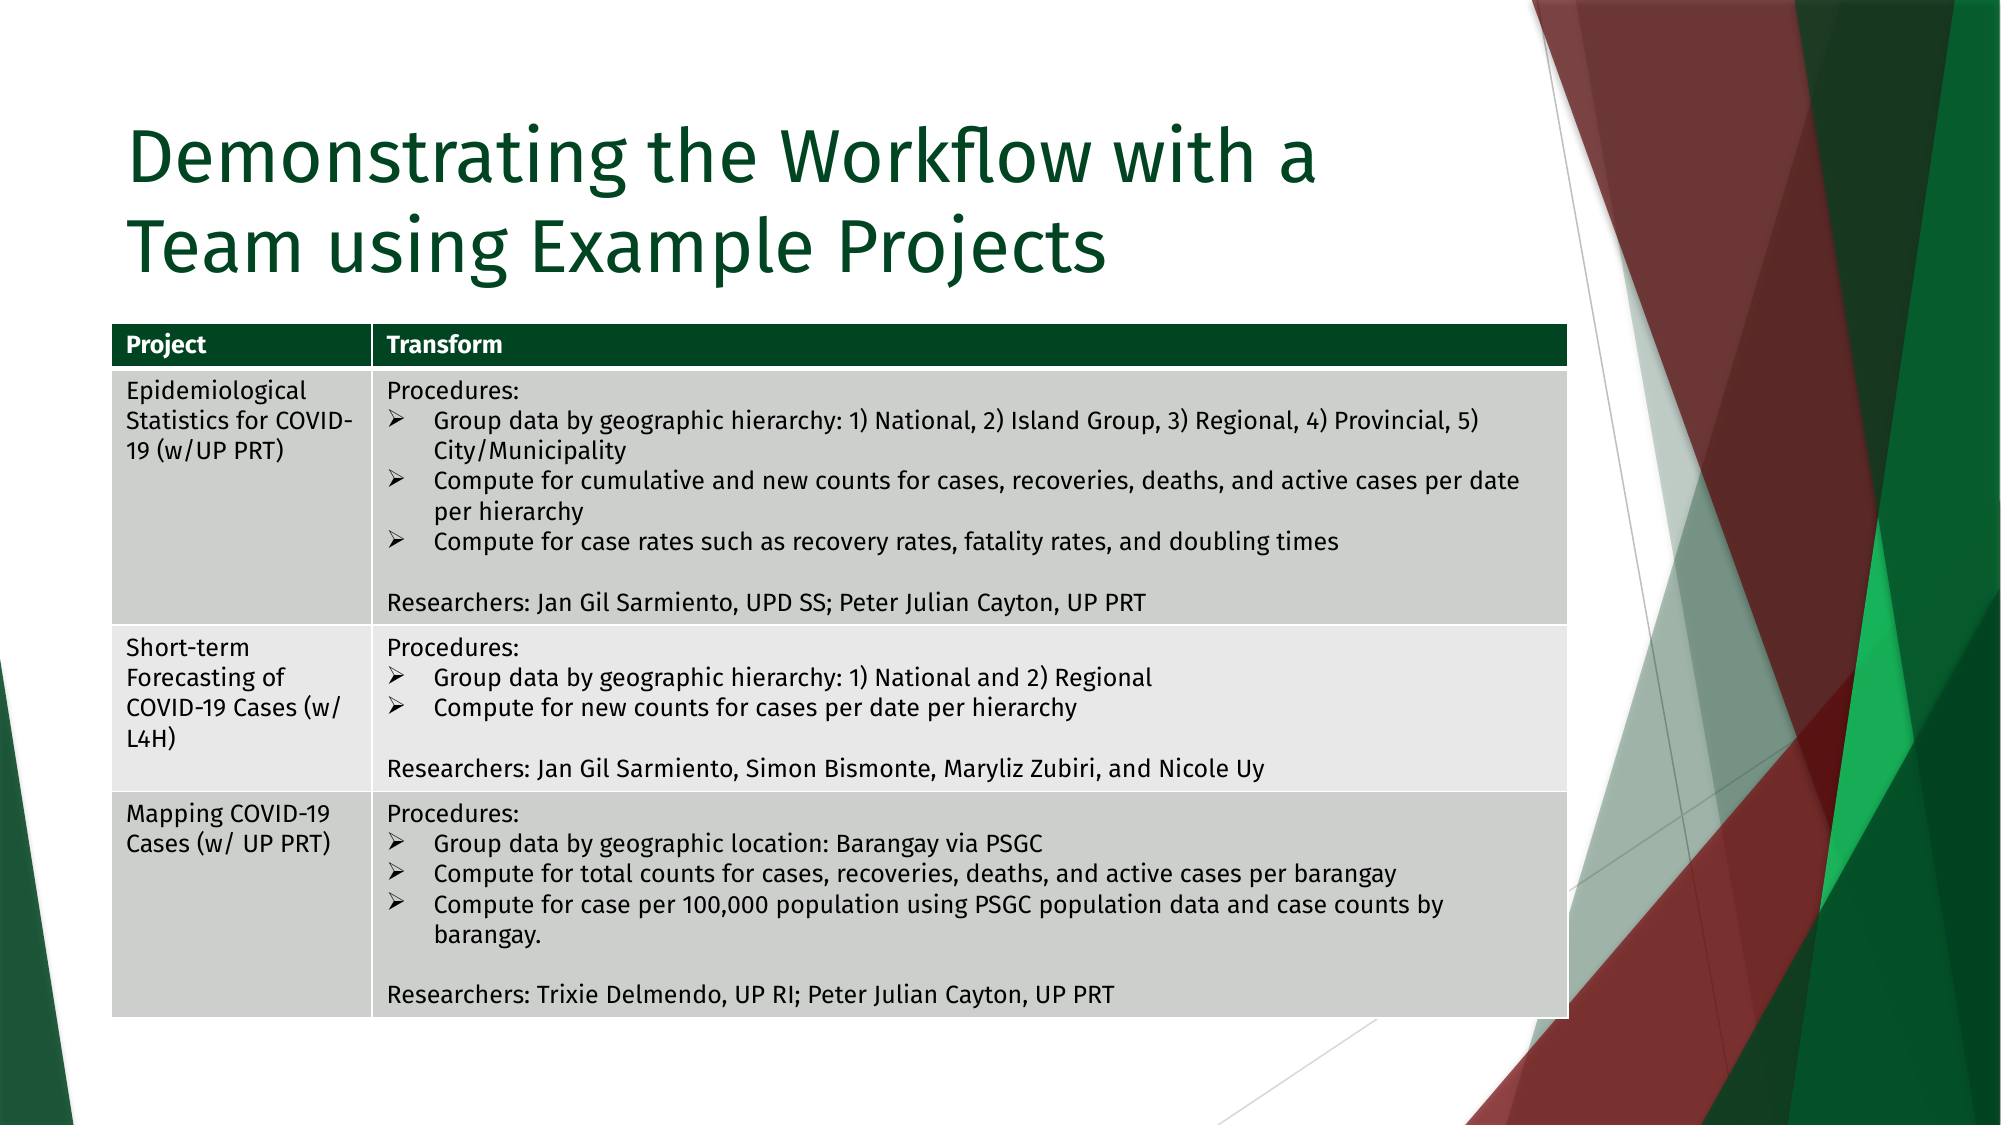

# Demonstrating the Workflow with a Team using Example Projects
| Project | Transform |
| --- | --- |
| Epidemiological Statistics for COVID-19 (w/UP PRT) | Procedures: Group data by geographic hierarchy: 1) National, 2) Island Group, 3) Regional, 4) Provincial, 5) City/Municipality Compute for cumulative and new counts for cases, recoveries, deaths, and active cases per date per hierarchy Compute for case rates such as recovery rates, fatality rates, and doubling times Researchers: Jan Gil Sarmiento, UPD SS; Peter Julian Cayton, UP PRT |
| Short-term Forecasting of COVID-19 Cases (w/ L4H) | Procedures: Group data by geographic hierarchy: 1) National and 2) Regional Compute for new counts for cases per date per hierarchy Researchers: Jan Gil Sarmiento, Simon Bismonte, Maryliz Zubiri, and Nicole Uy |
| Mapping COVID-19 Cases (w/ UP PRT) | Procedures: Group data by geographic location: Barangay via PSGC Compute for total counts for cases, recoveries, deaths, and active cases per barangay Compute for case per 100,000 population using PSGC population data and case counts by barangay. Researchers: Trixie Delmendo, UP RI; Peter Julian Cayton, UP PRT |